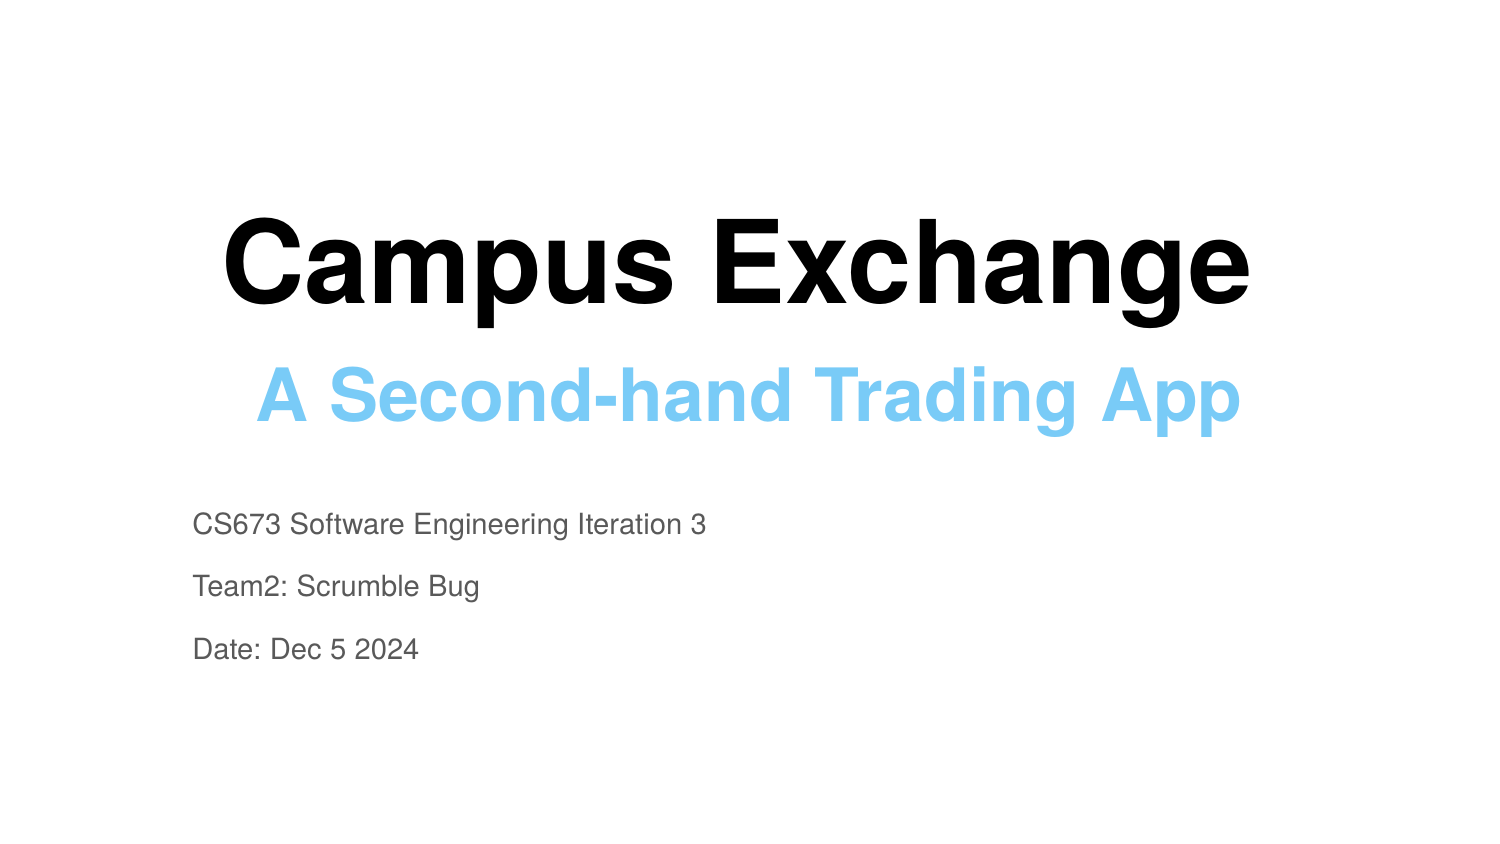

# Campus Exchange
A Second-hand Trading App
CS673 Software Engineering Iteration 3
Team2: Scrumble Bug
Date: Dec 5 2024